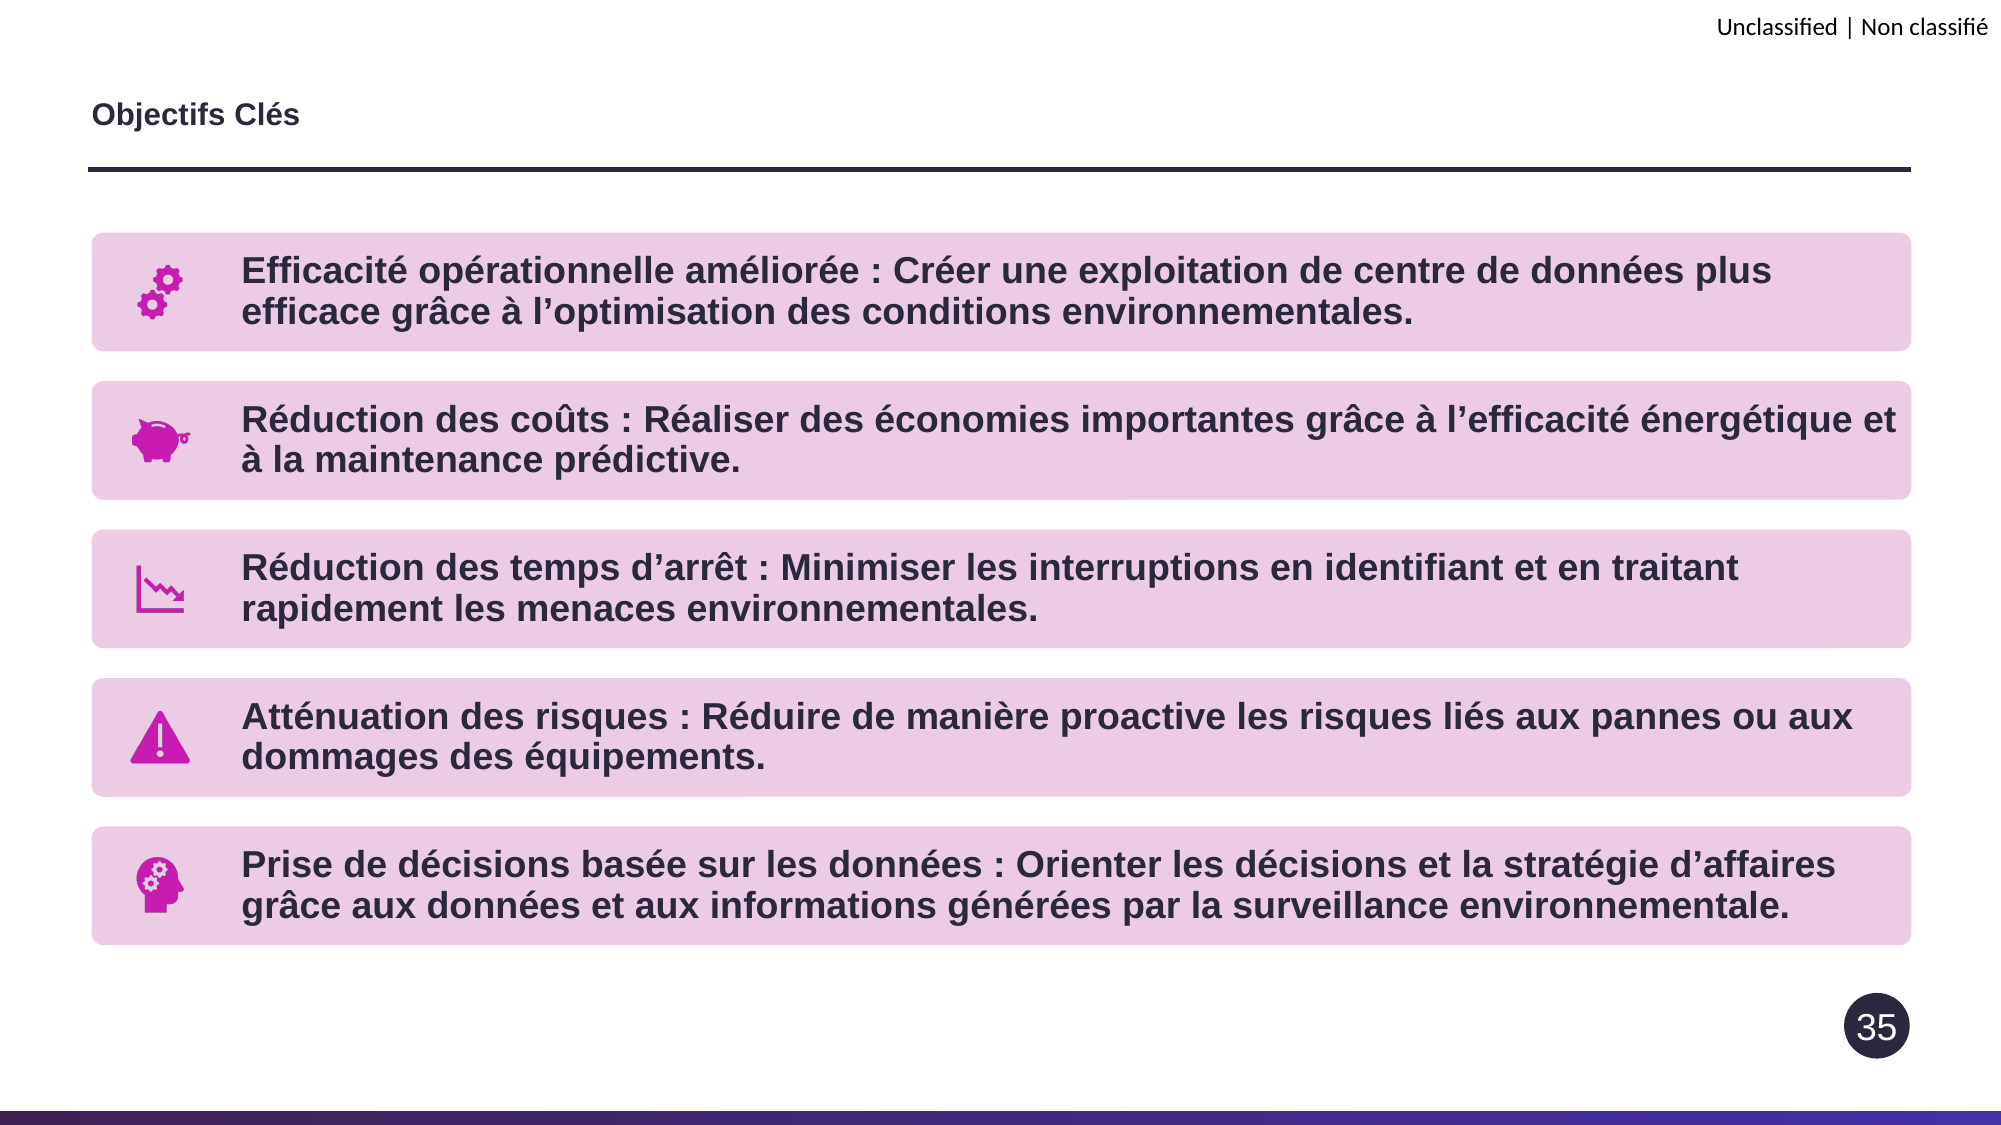

# Objectifs Clés
Efficacité opérationnelle améliorée : Créer une exploitation de centre de données plus efficace grâce à l’optimisation des conditions environnementales.
Réduction des coûts : Réaliser des économies importantes grâce à l’efficacité énergétique et à la maintenance prédictive.
Réduction des temps d’arrêt : Minimiser les interruptions en identifiant et en traitant rapidement les menaces environnementales.
Atténuation des risques : Réduire de manière proactive les risques liés aux pannes ou aux dommages des équipements.
Prise de décisions basée sur les données : Orienter les décisions et la stratégie d’affaires grâce aux données et aux informations générées par la surveillance environnementale.
35